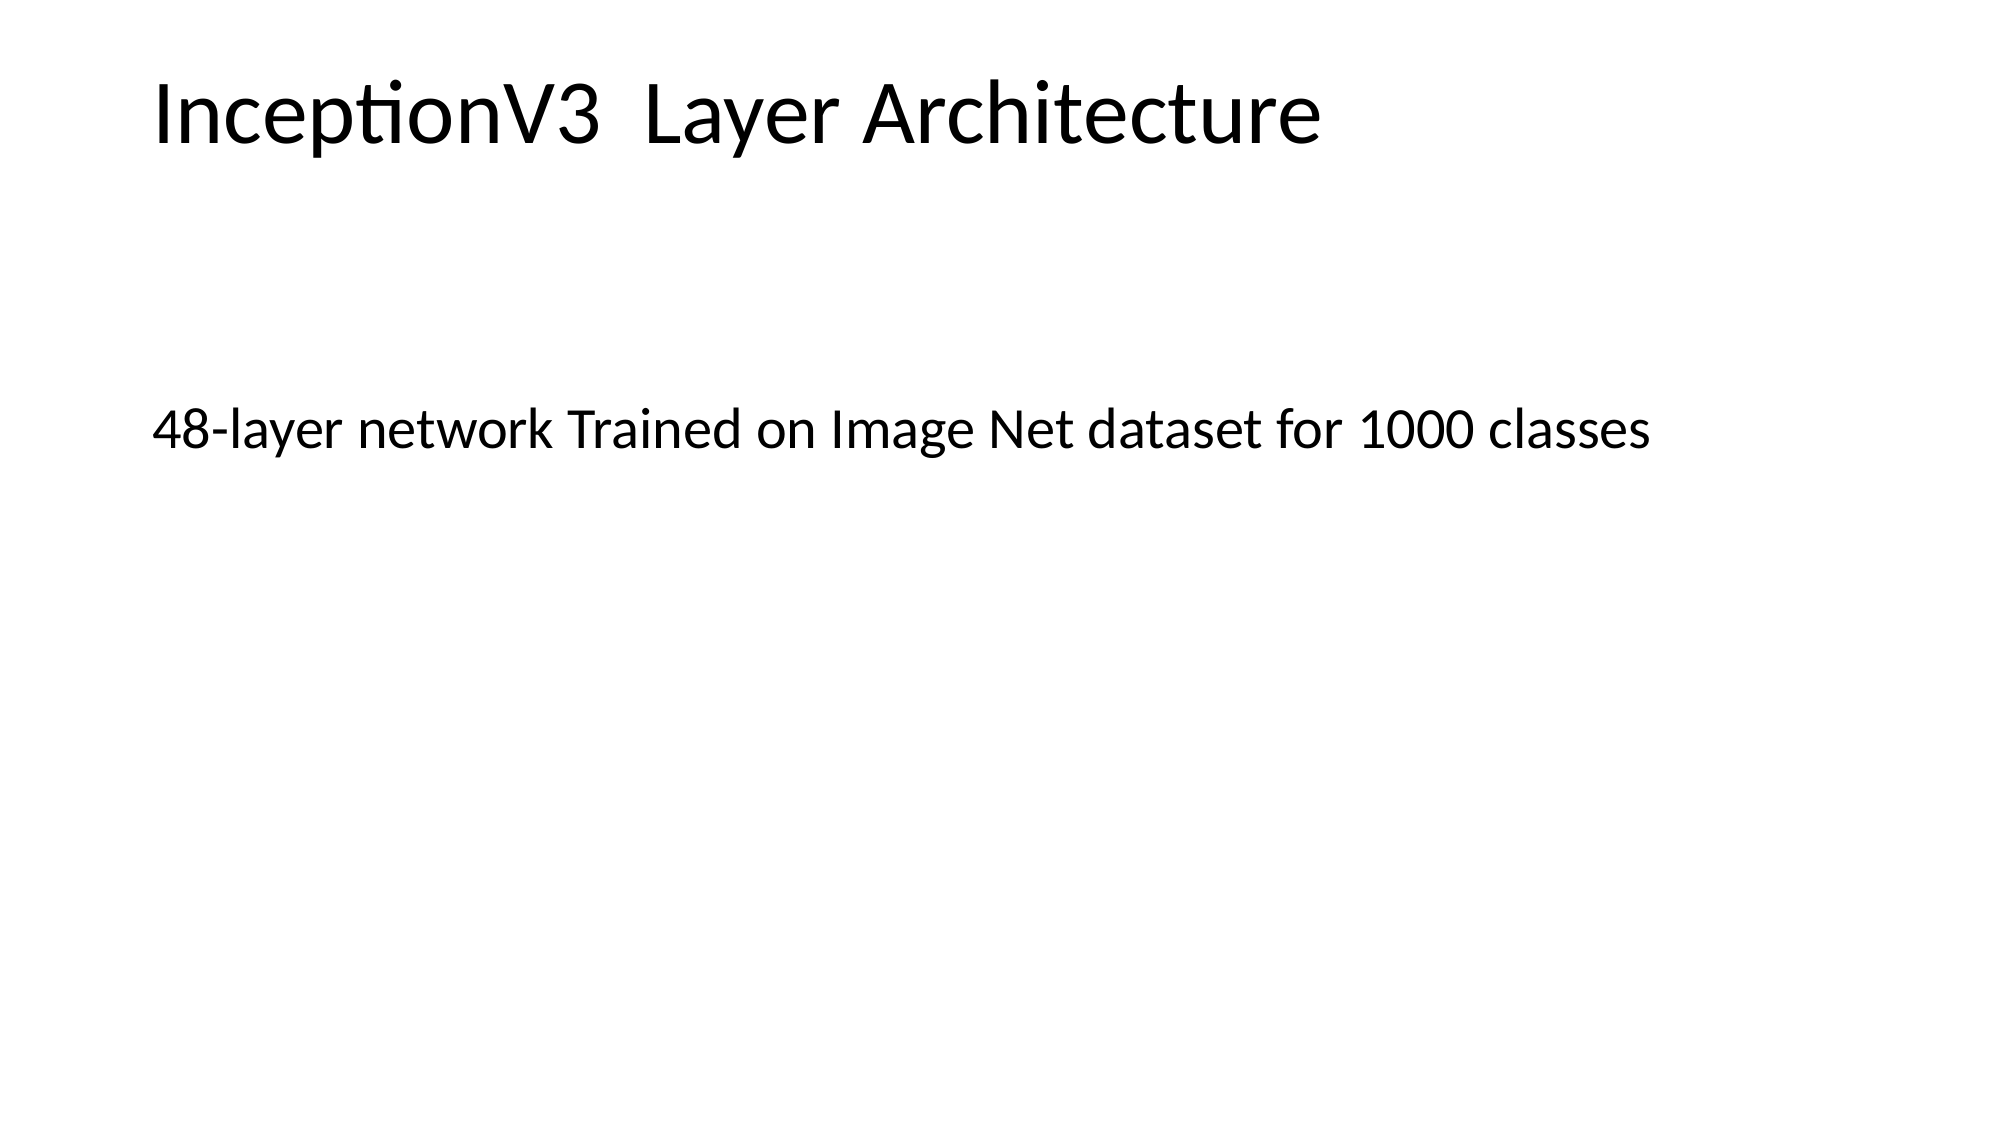

# InceptionV3  Layer Architecture

48-layer network Trained on Image Net dataset for 1000 classes